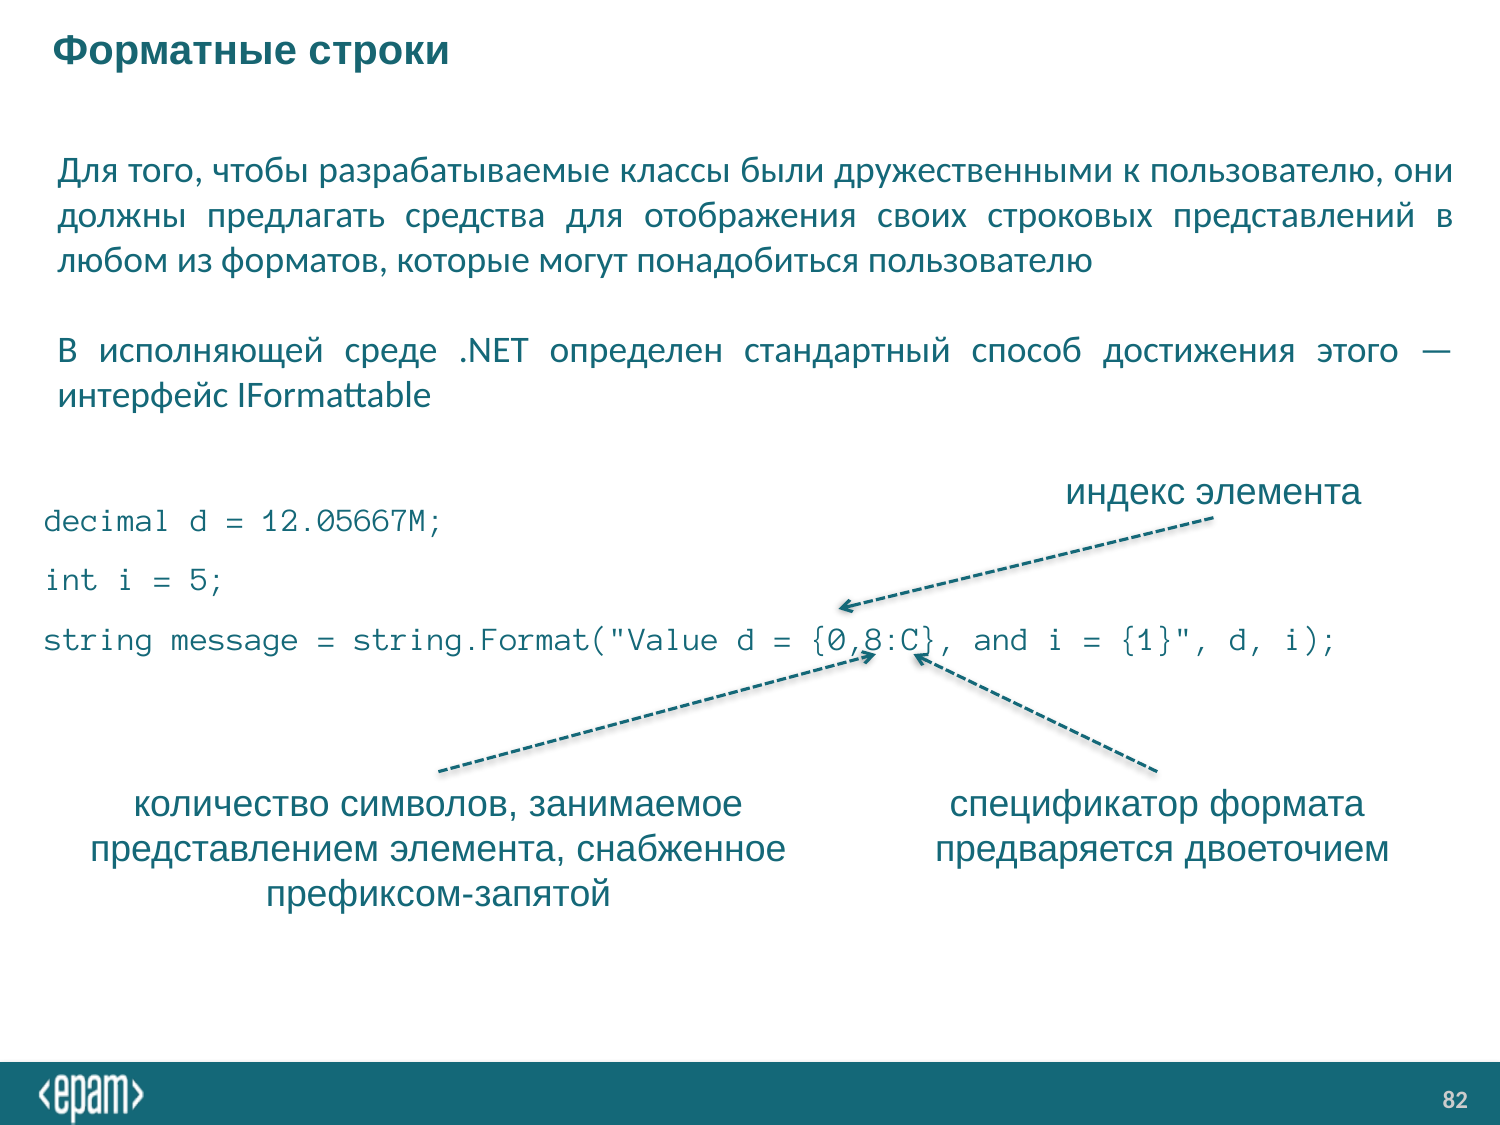

# Форматные строки
Для того, чтобы разрабатываемые классы были дружественными к пользователю, они должны предлагать средства для отображения своих строковых представлений в любом из форматов, которые могут понадобиться пользователю

В исполняющей среде .NET определен стандартный способ достижения этого — интерфейс IFormattable
индекс элемента
decimal d = 12.05667M;
int i = 5;
string message = string.Format("Value d = {0,8:C}, аnd i = {1}", d, i);
количество символов, занимаемое представлением элемента, снабженное префиксом-запятой
спецификатор формата
 предваряется двоеточием